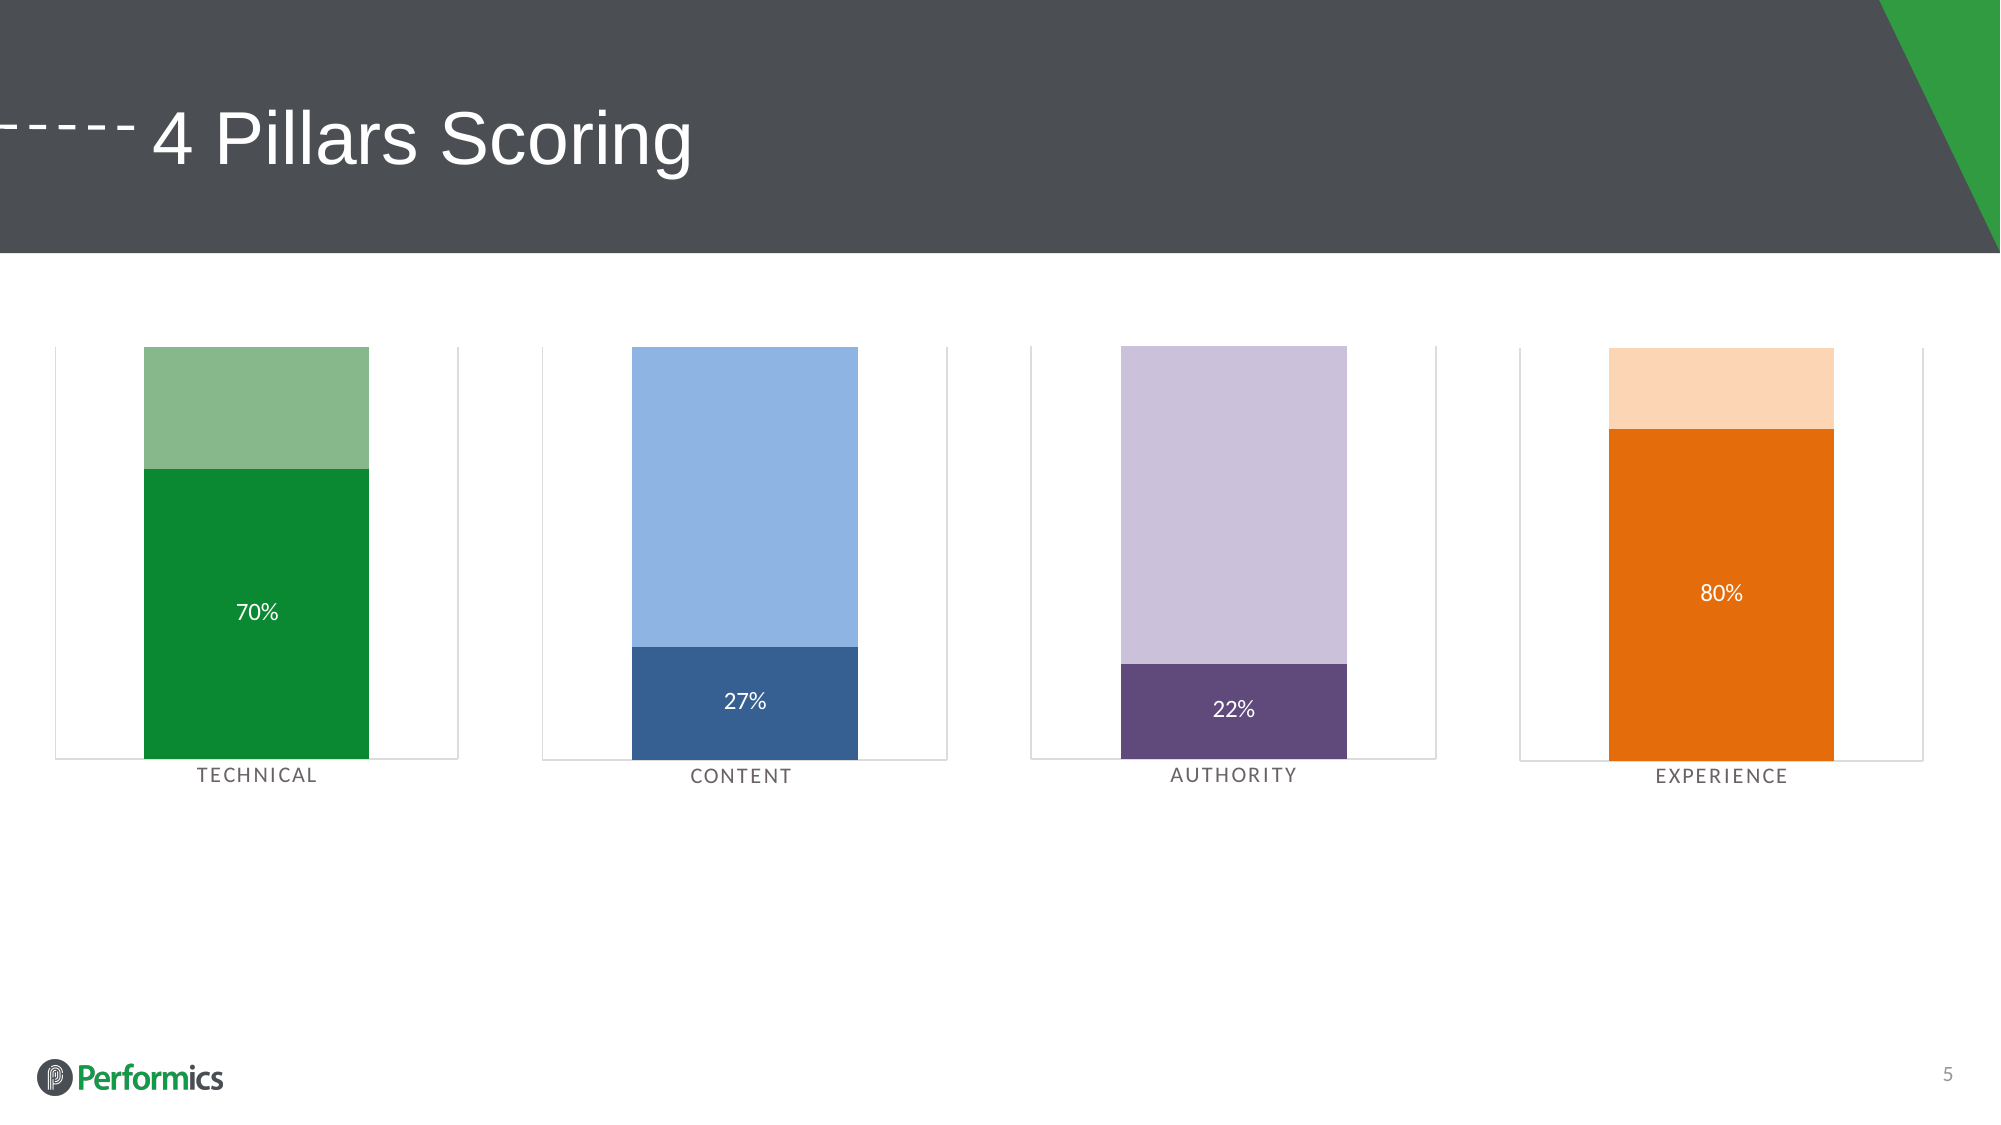

# 4 Pillars Scoring

### Chart

| Category | AUTHORITY |  |
|---|---|---|
| AUTHORITY | 0.21739130434782608 | 0.726027397260274 |

### Chart

| Category | TECHNICAL |  |
|---|---|---|
| TECHNICAL | 0.7048192771084337 | 0.29518072289156627 |

### Chart

| Category | CONTENT  |  |
|---|---|---|
| CONTENT  | 0.273972602739726 | 0.726027397260274 |

### Chart

| Category | EXPERIENCE |  |
|---|---|---|
| EXPERIENCE | 0.8032786885245902 | 0.19672131147540983 |
5